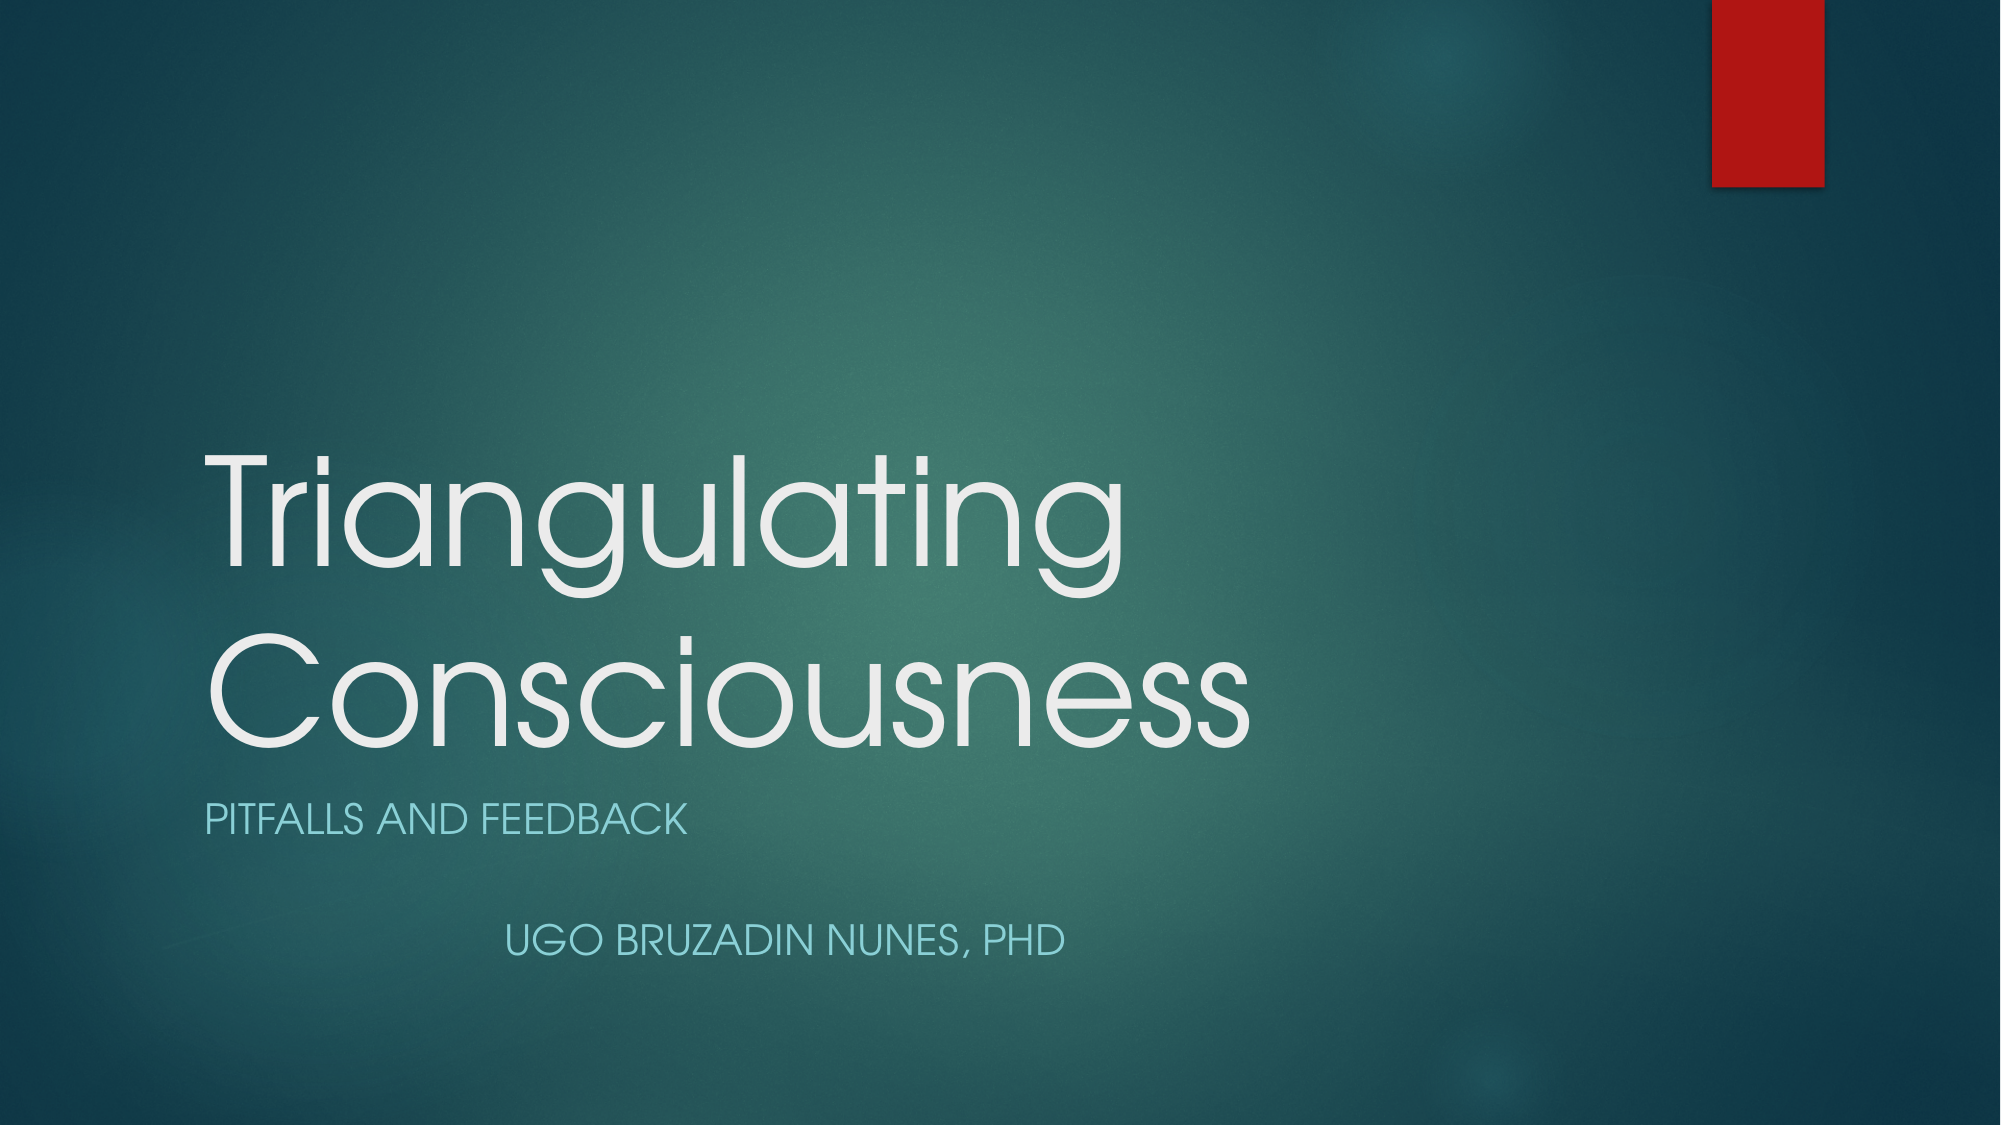

# Triangulating Consciousness
pitfalls and Feedback
											Ugo Bruzadin Nunes, PhD